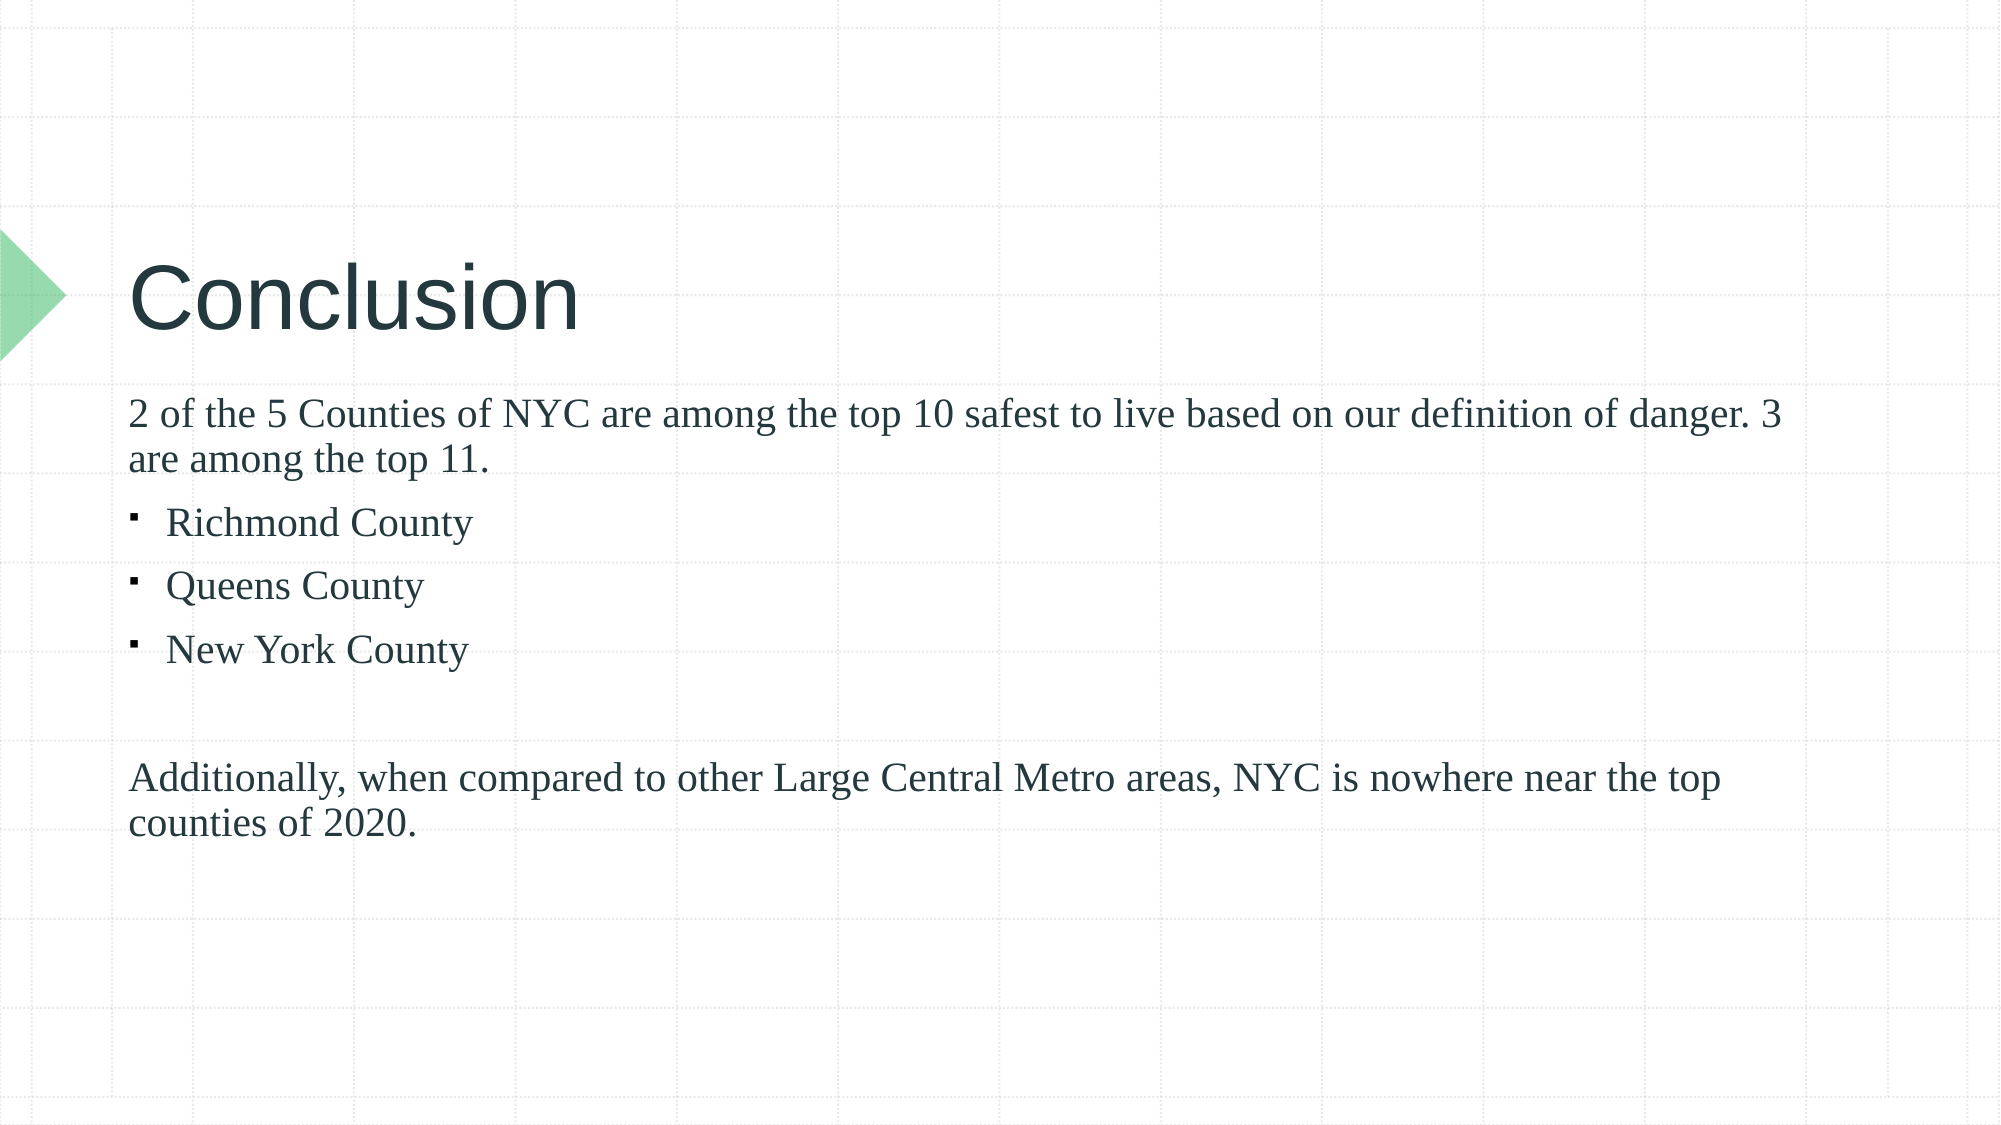

# Conclusion
2 of the 5 Counties of NYC are among the top 10 safest to live based on our definition of danger. 3 are among the top 11.
Richmond County
Queens County
New York County

Additionally, when compared to other Large Central Metro areas, NYC is nowhere near the top counties of 2020.